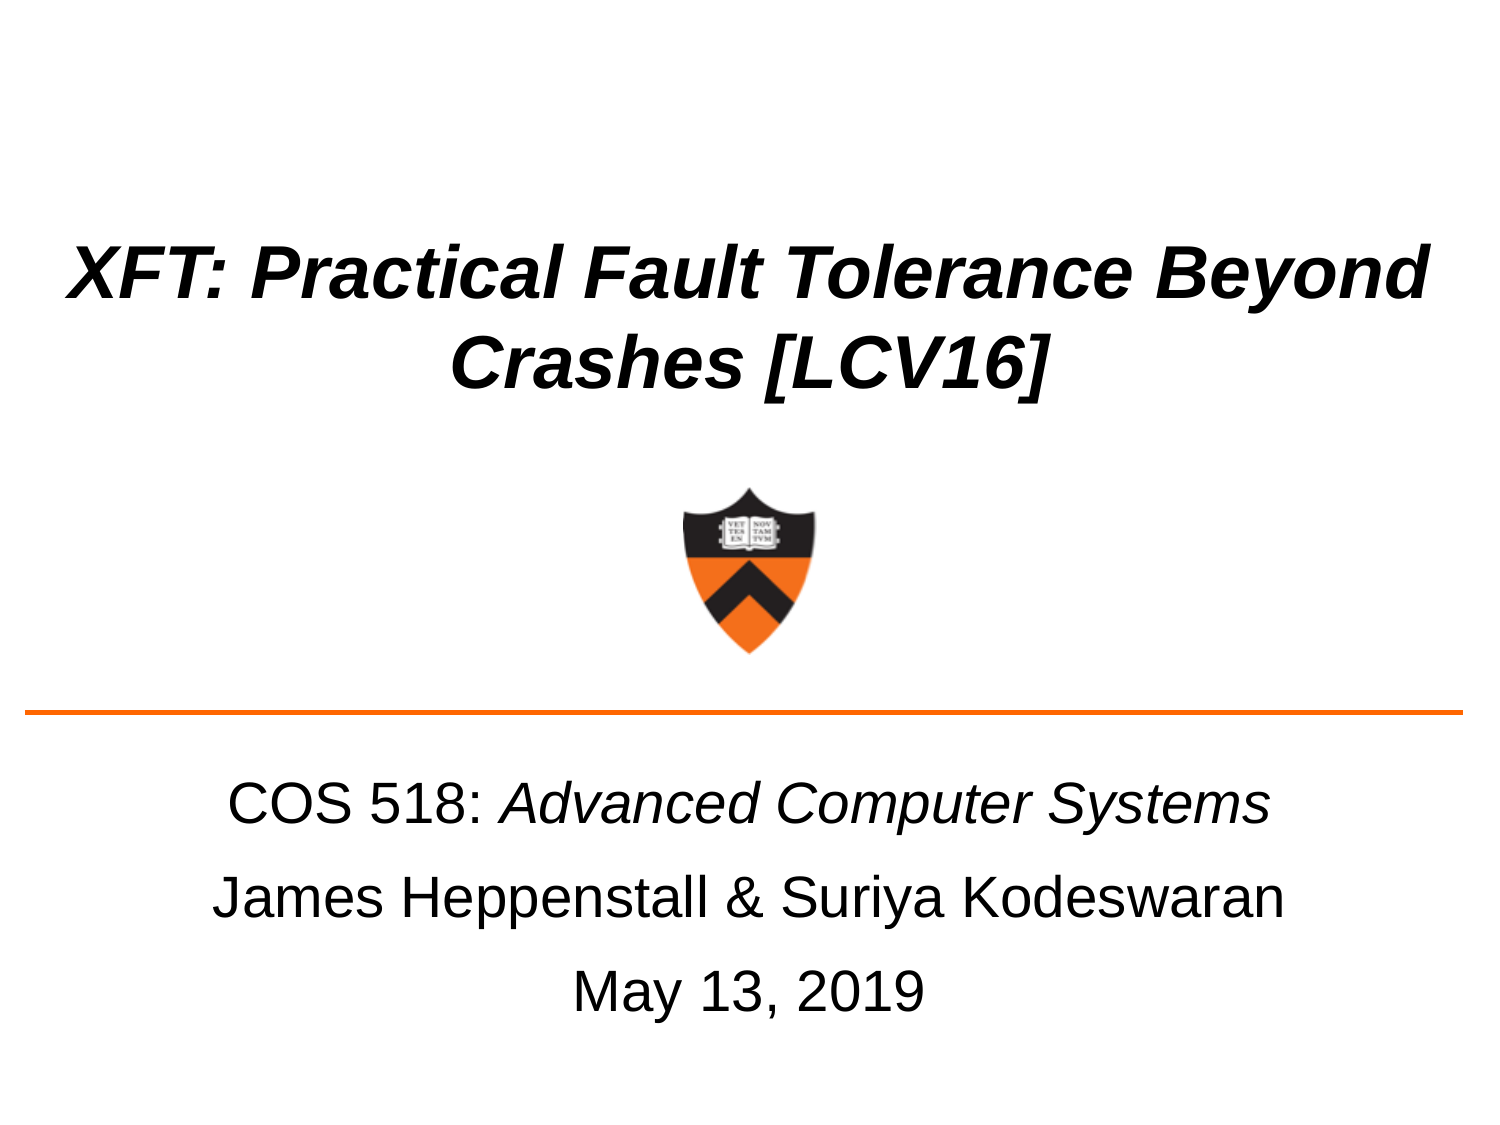

# XFT: Practical Fault Tolerance Beyond Crashes [LCV16]
COS 518: Advanced Computer Systems
James Heppenstall & Suriya Kodeswaran
May 13, 2019